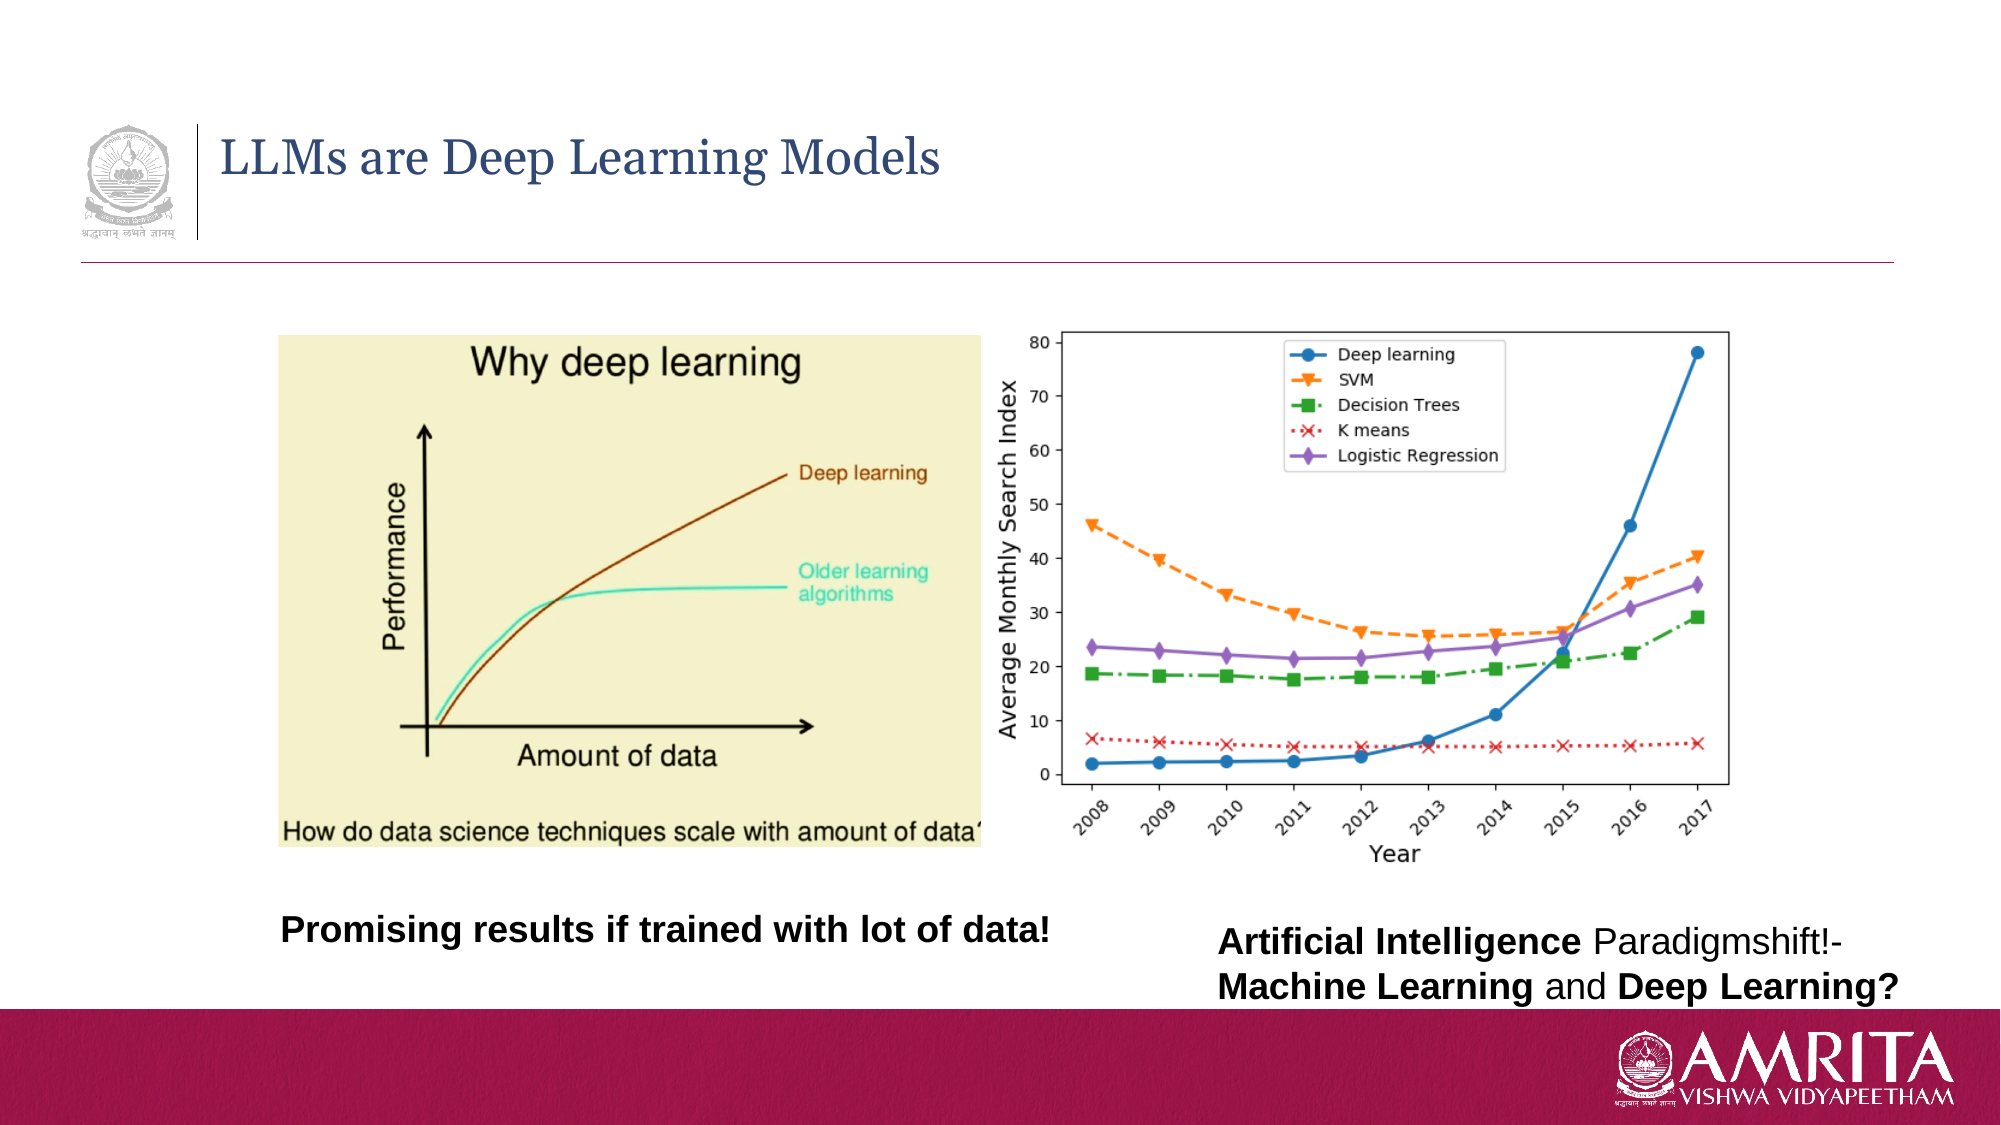

# LLMs are Deep Learning Models

Promising results if trained with lot of data!
Artificial Intelligence Paradigmshift!-
Machine Learning and Deep Learning?